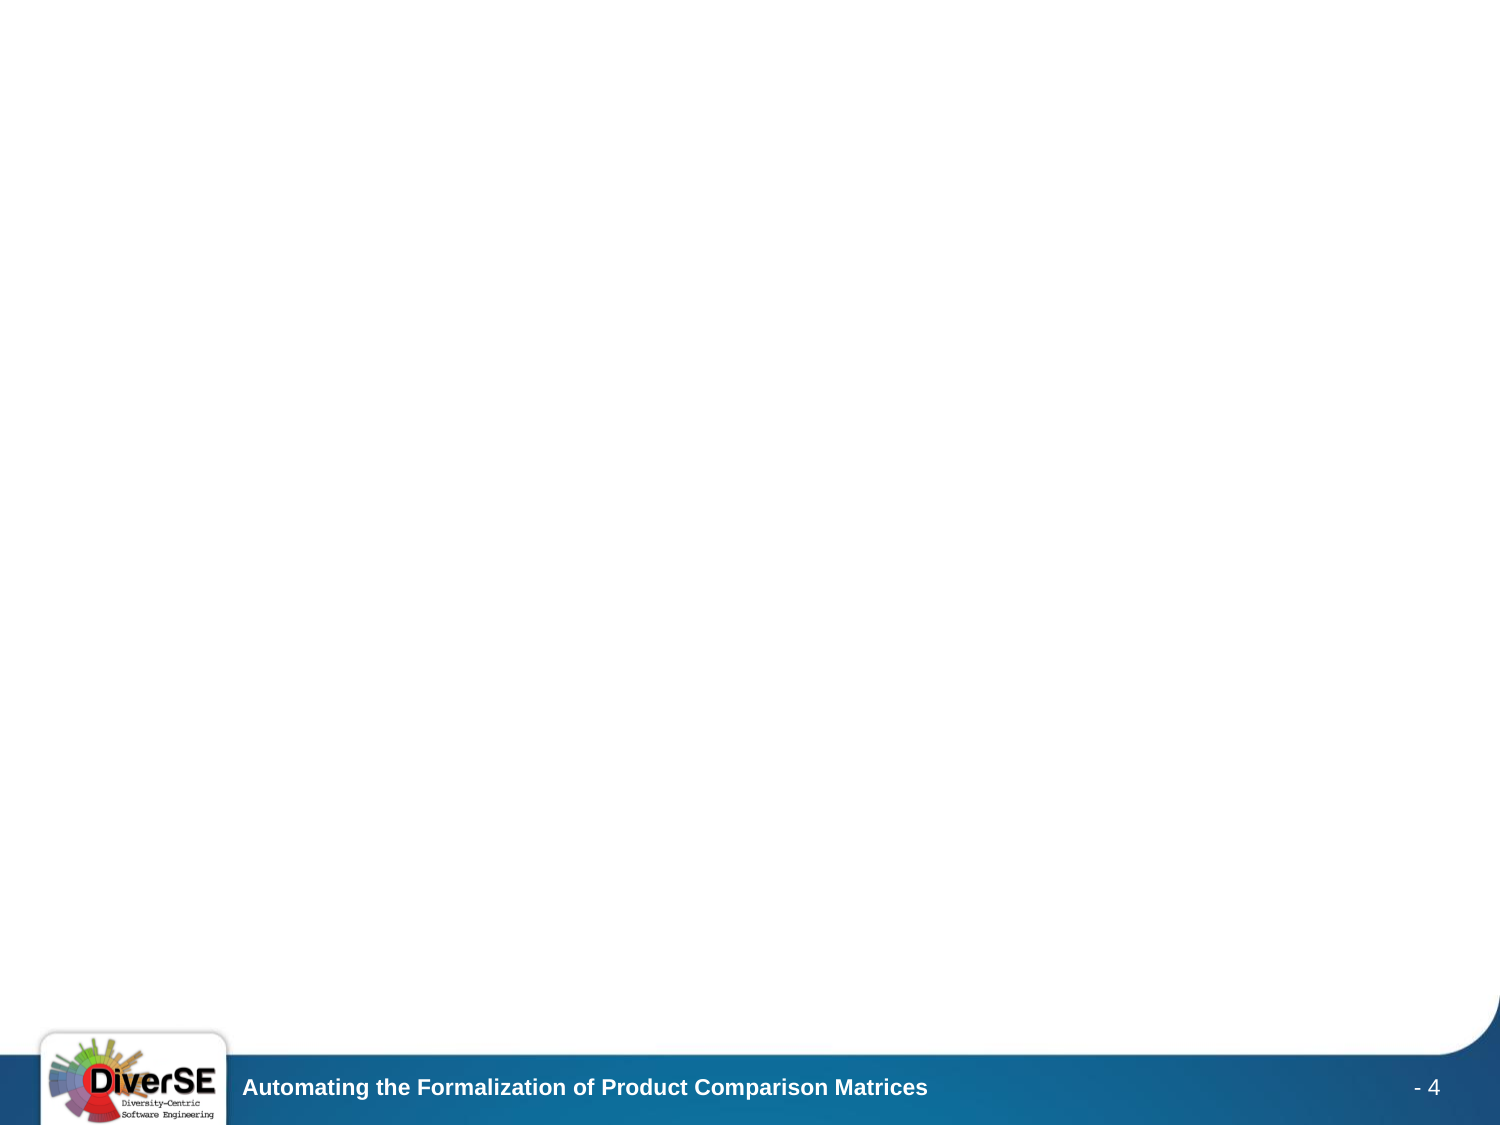

#
Automating the Formalization of Product Comparison Matrices
- 4